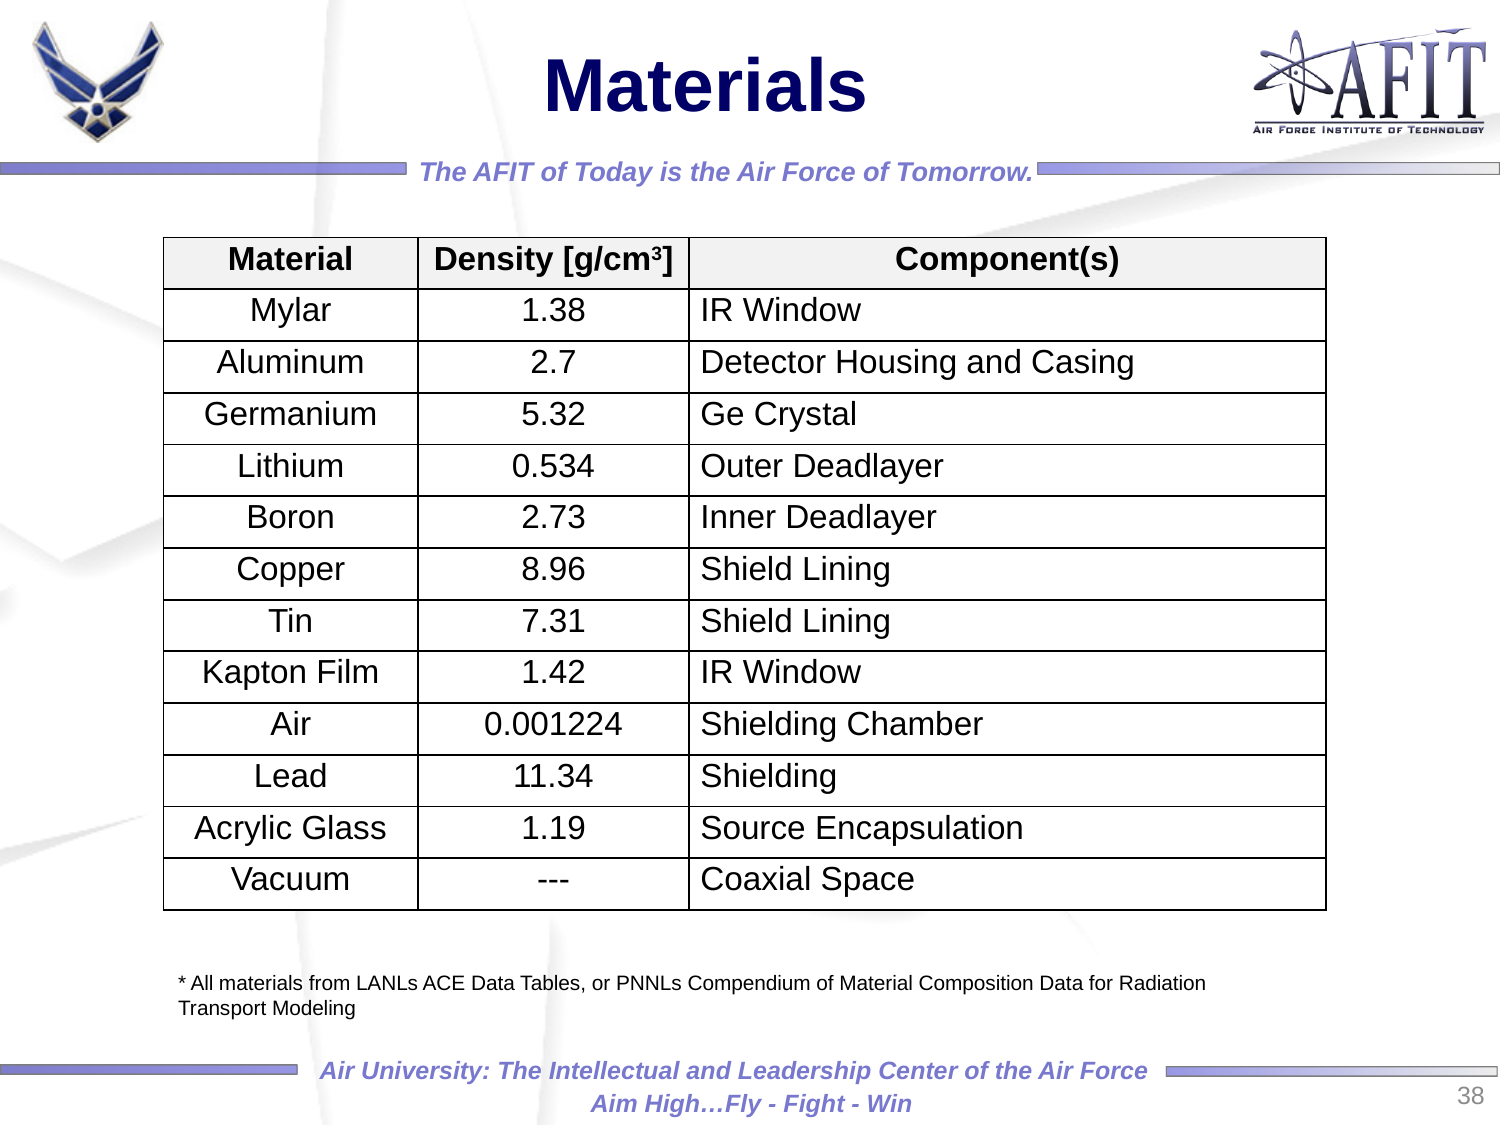

# Materials
| Material | Density [g/cm3] | Component(s) |
| --- | --- | --- |
| Mylar | 1.38 | IR Window |
| Aluminum | 2.7 | Detector Housing and Casing |
| Germanium | 5.32 | Ge Crystal |
| Lithium | 0.534 | Outer Deadlayer |
| Boron | 2.73 | Inner Deadlayer |
| Copper | 8.96 | Shield Lining |
| Tin | 7.31 | Shield Lining |
| Kapton Film | 1.42 | IR Window |
| Air | 0.001224 | Shielding Chamber |
| Lead | 11.34 | Shielding |
| Acrylic Glass | 1.19 | Source Encapsulation |
| Vacuum | --- | Coaxial Space |
* All materials from LANLs ACE Data Tables, or PNNLs Compendium of Material Composition Data for Radiation Transport Modeling
38